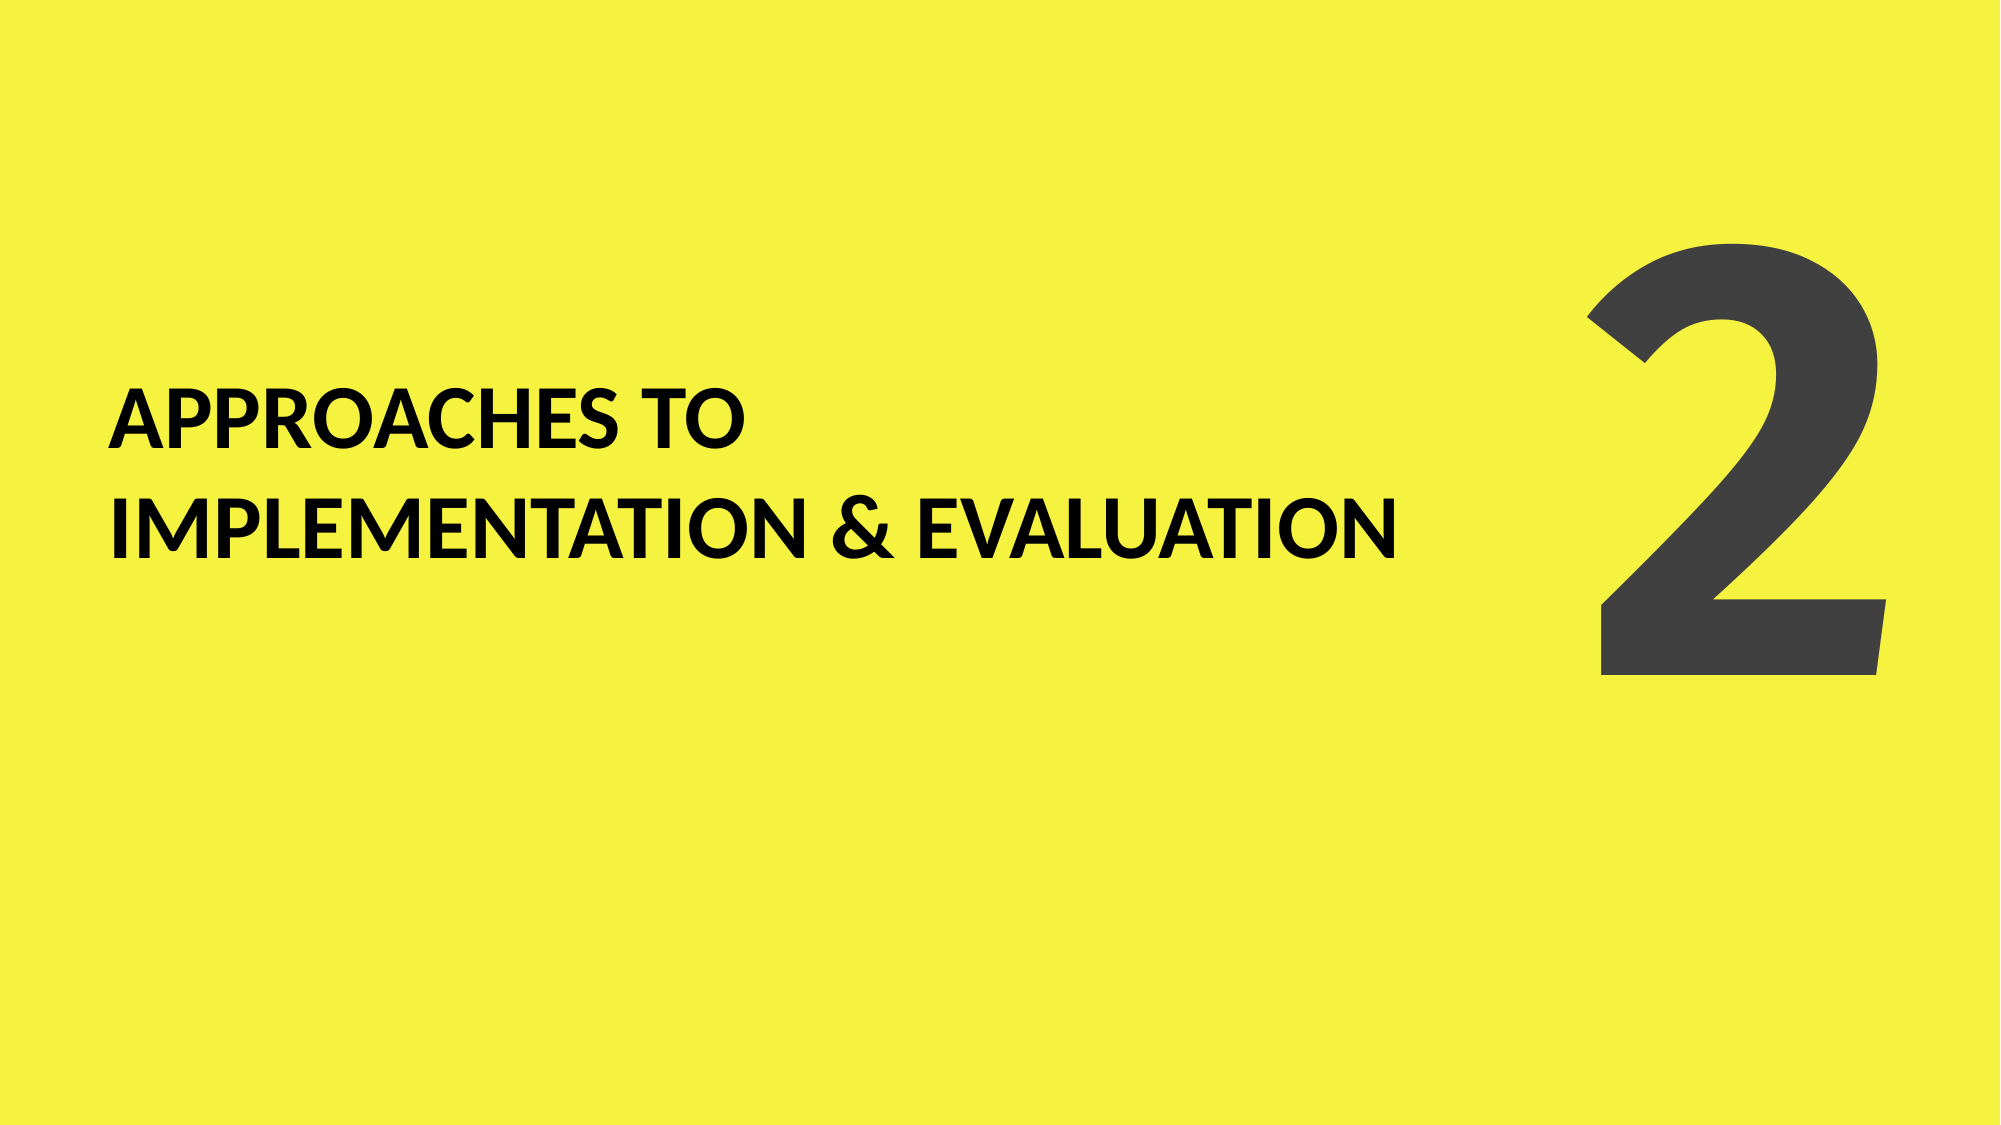

2
# APPROACHES TO IMPLEMENTATION & evaluation